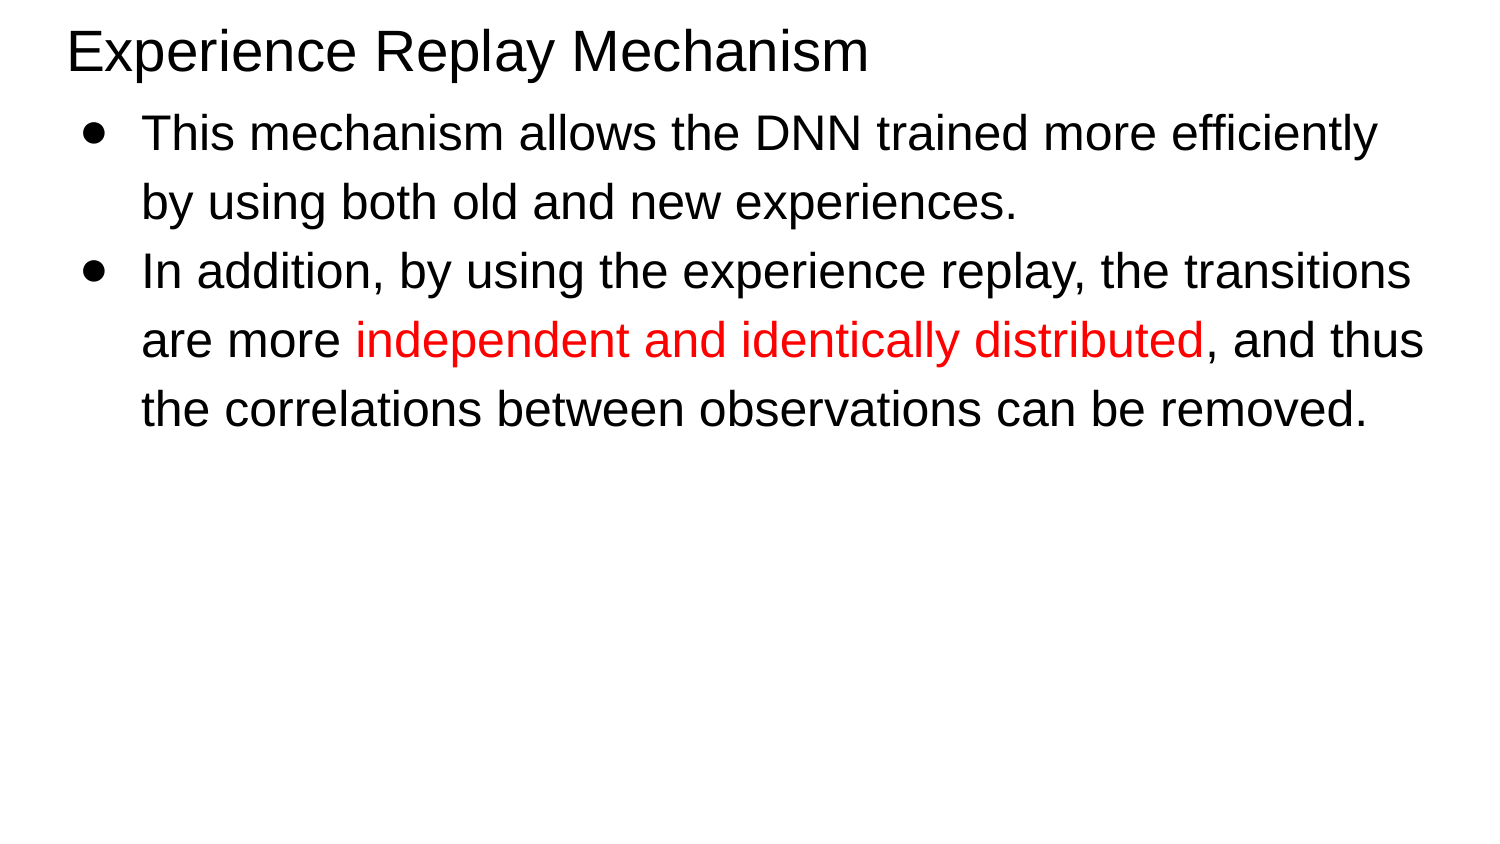

# Experience Replay Mechanism
This mechanism allows the DNN trained more efficiently by using both old and new experiences.
In addition, by using the experience replay, the transitions are more independent and identically distributed, and thus the correlations between observations can be removed.